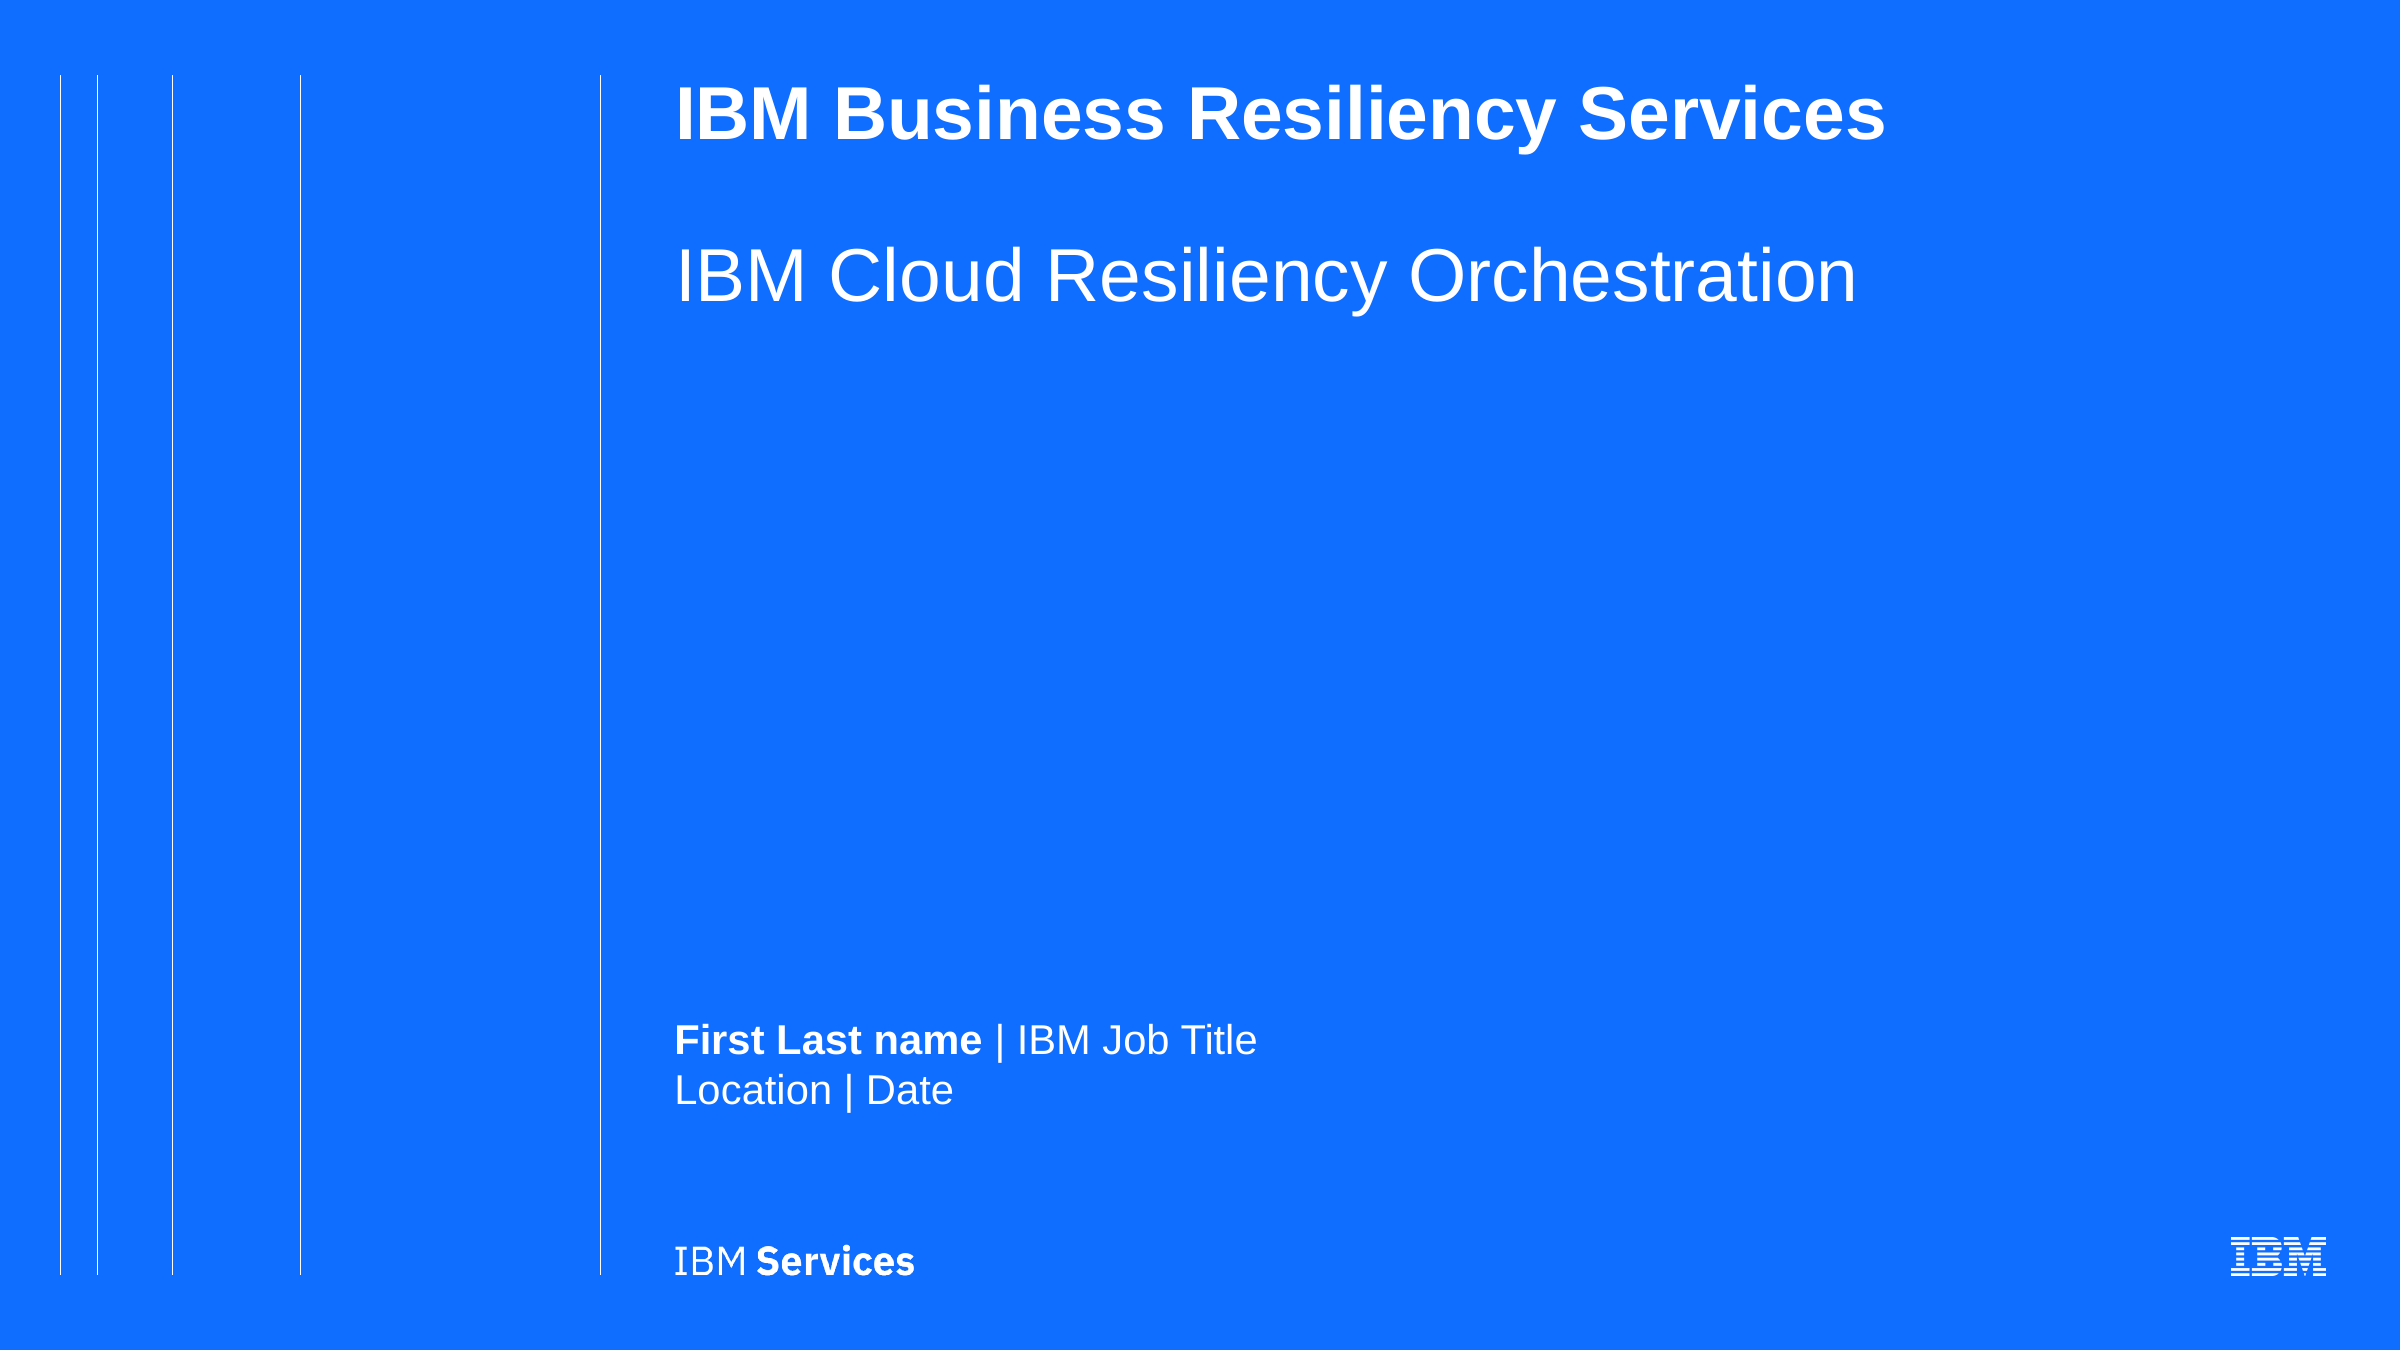

# IBM Business Resiliency Services IBM Cloud Resiliency Orchestration
First Last name | IBM Job Title
Location | Date